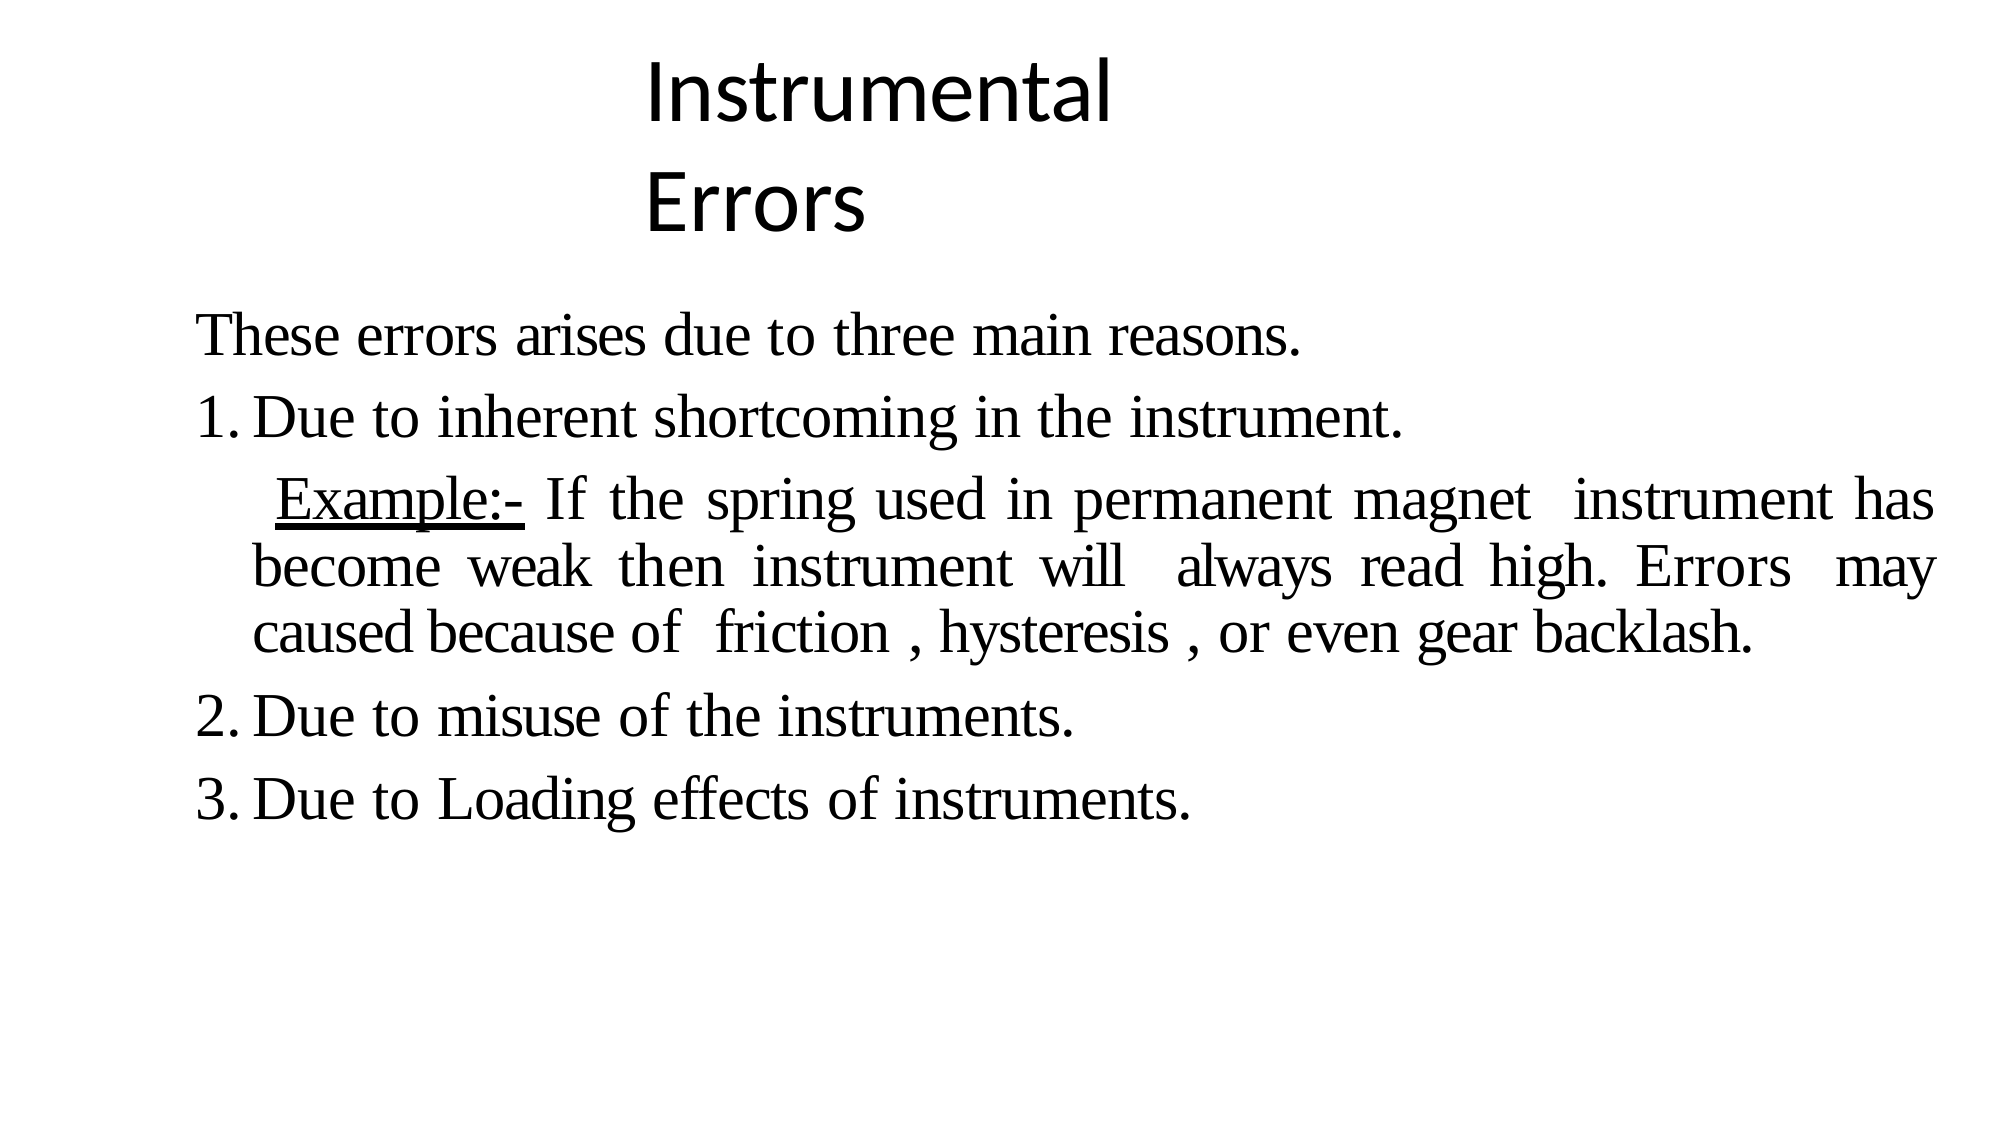

# Instrumental Errors
These errors arises due to three main reasons.
Due to inherent shortcoming in the instrument.
Example:- If the spring used in permanent magnet  instrument has become weak then instrument will  always read high. Errors may caused because of  friction , hysteresis , or even gear backlash.
Due to misuse of the instruments.
Due to Loading effects of instruments.